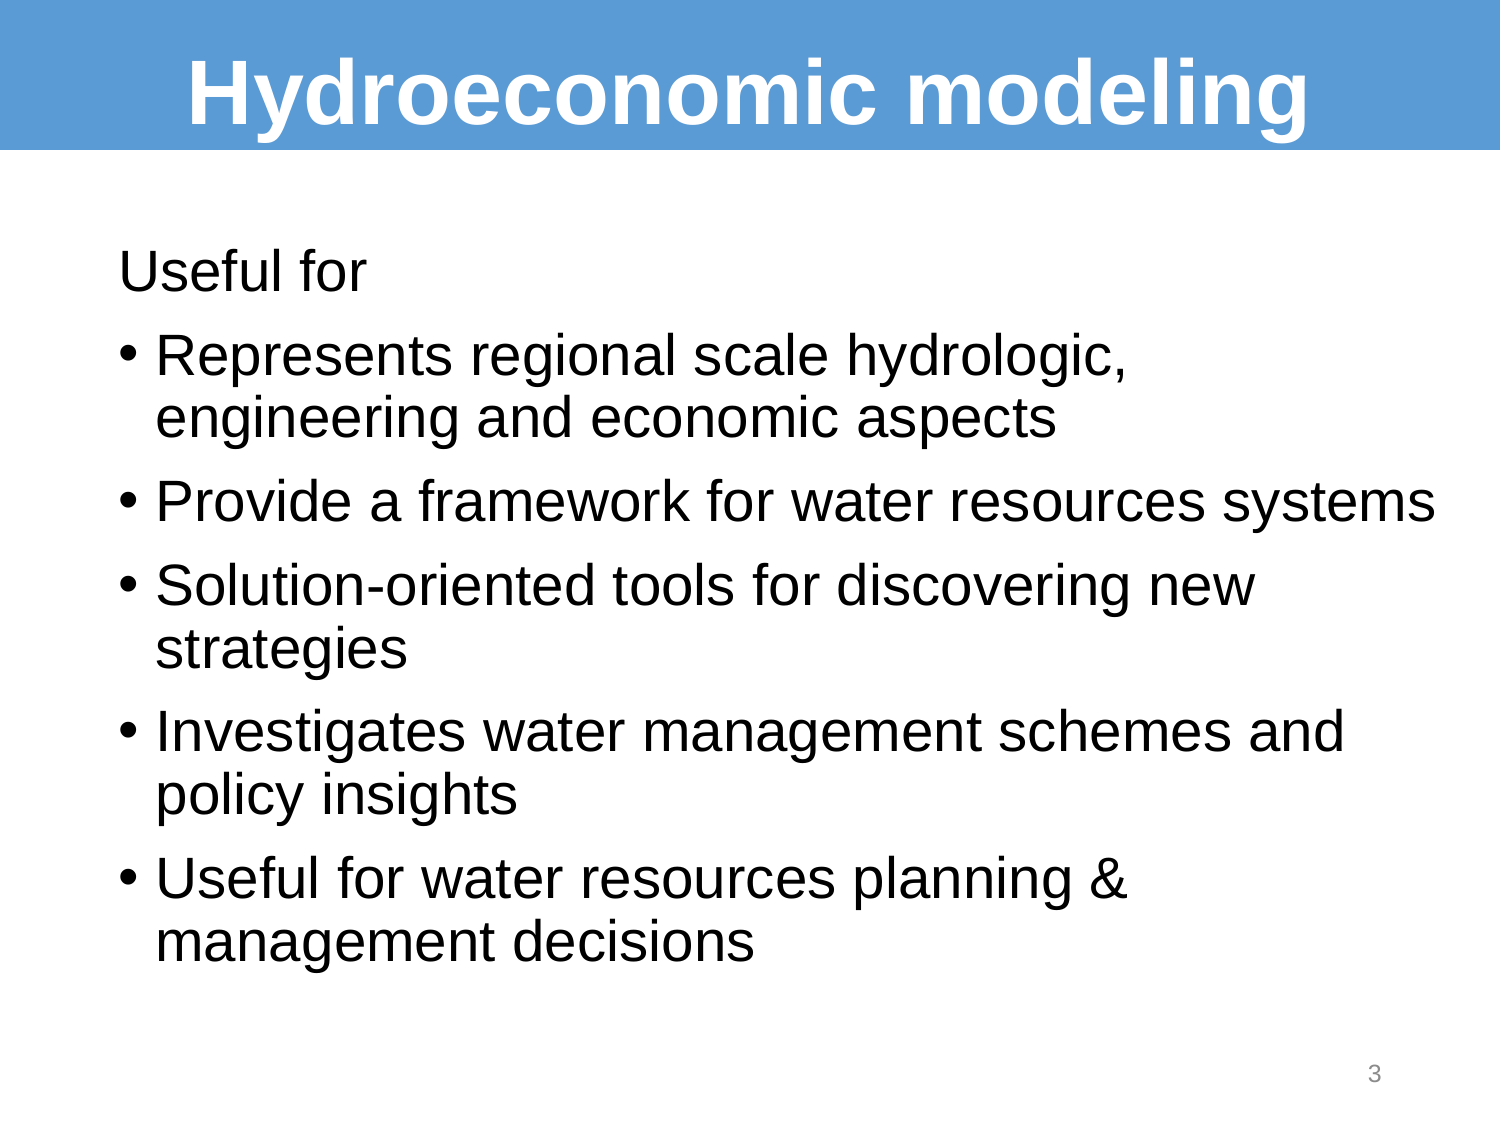

# Hydroeconomic modeling
Useful for
Represents regional scale hydrologic, engineering and economic aspects
Provide a framework for water resources systems
Solution-oriented tools for discovering new strategies
Investigates water management schemes and policy insights
Useful for water resources planning & management decisions

3